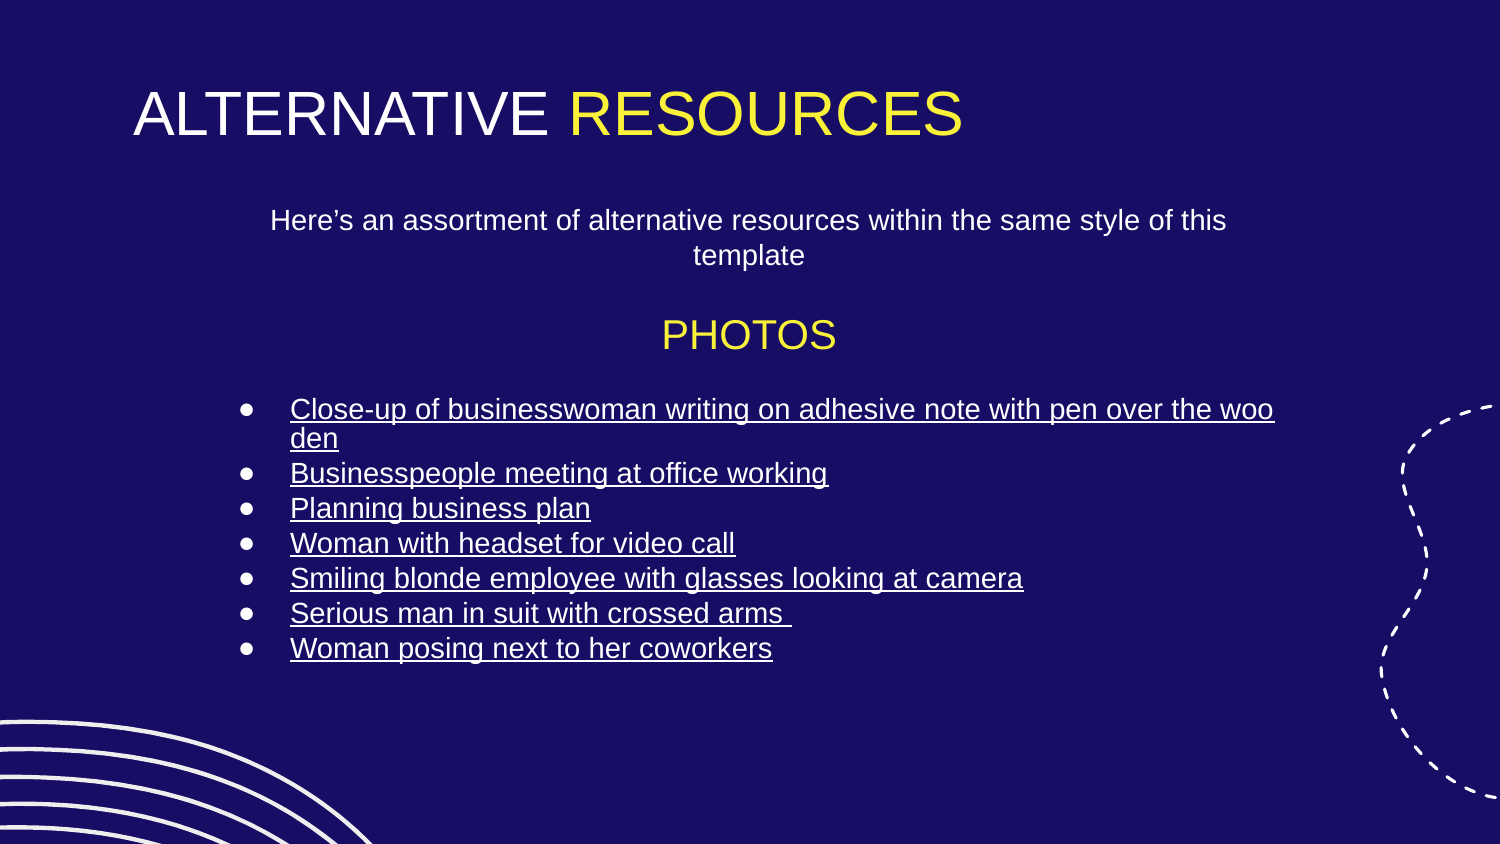

# ALTERNATIVE RESOURCES
Here’s an assortment of alternative resources within the same style of this template
PHOTOS
Close-up of businesswoman writing on adhesive note with pen over the wooden
Businesspeople meeting at office working
Planning business plan
Woman with headset for video call
Smiling blonde employee with glasses looking at camera
Serious man in suit with crossed arms
Woman posing next to her coworkers